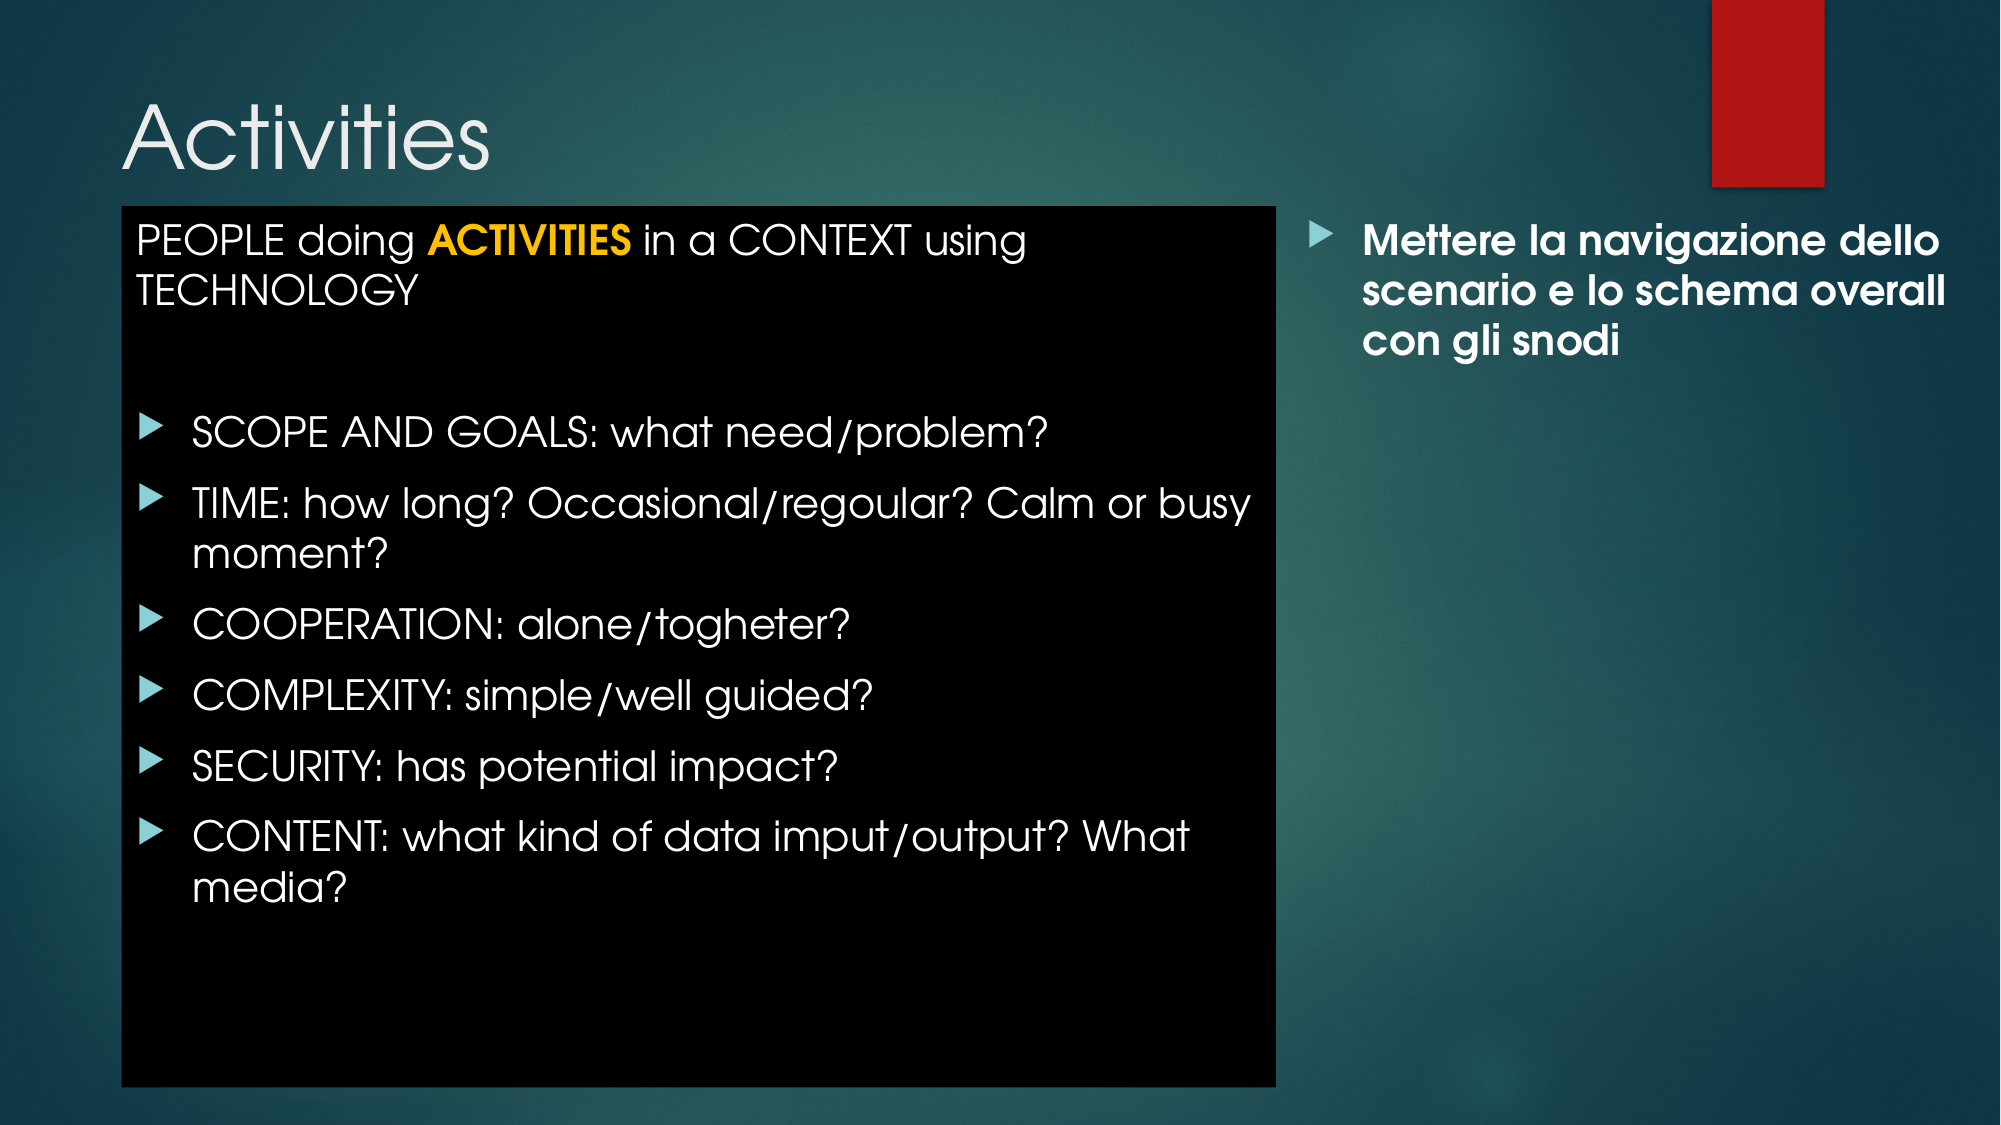

# Activities
PEOPLE doing ACTIVITIES in a CONTEXT using TECHNOLOGY

SCOPE AND GOALS: what need/problem?
TIME: how long? Occasional/regoular? Calm or busy moment?
COOPERATION: alone/togheter?
COMPLEXITY: simple/well guided?
SECURITY: has potential impact?
CONTENT: what kind of data imput/output? What media?
Mettere la navigazione dello scenario e lo schema overall con gli snodi